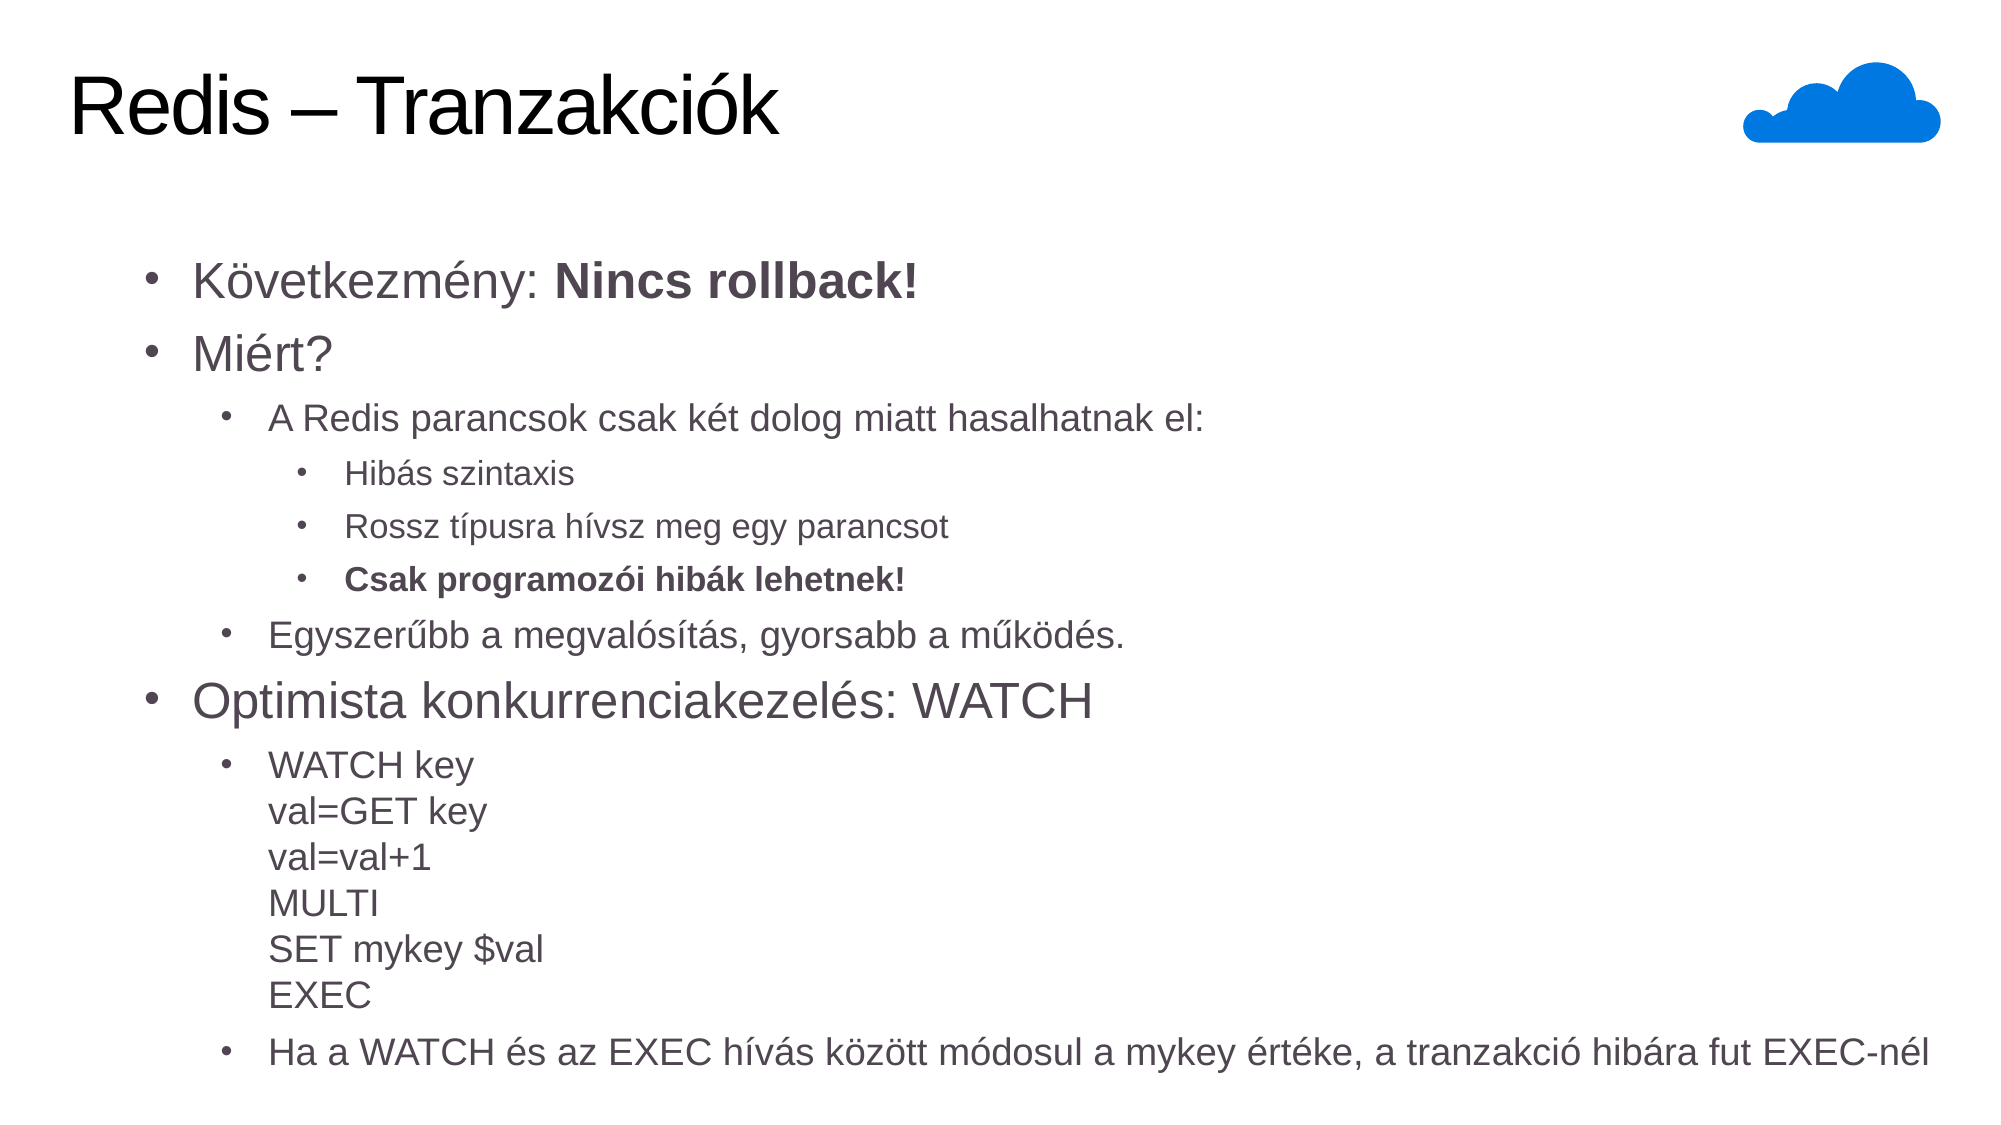

# Redis – Tranzakciók
Következmény: Nincs rollback!
Miért?
A Redis parancsok csak két dolog miatt hasalhatnak el:
Hibás szintaxis
Rossz típusra hívsz meg egy parancsot
Csak programozói hibák lehetnek!
Egyszerűbb a megvalósítás, gyorsabb a működés.
Optimista konkurrenciakezelés: WATCH
WATCH key
val=GET key
val=val+1
MULTI
SET mykey $val
EXEC
Ha a WATCH és az EXEC hívás között módosul a mykey értéke, a tranzakció hibára fut EXEC-nél